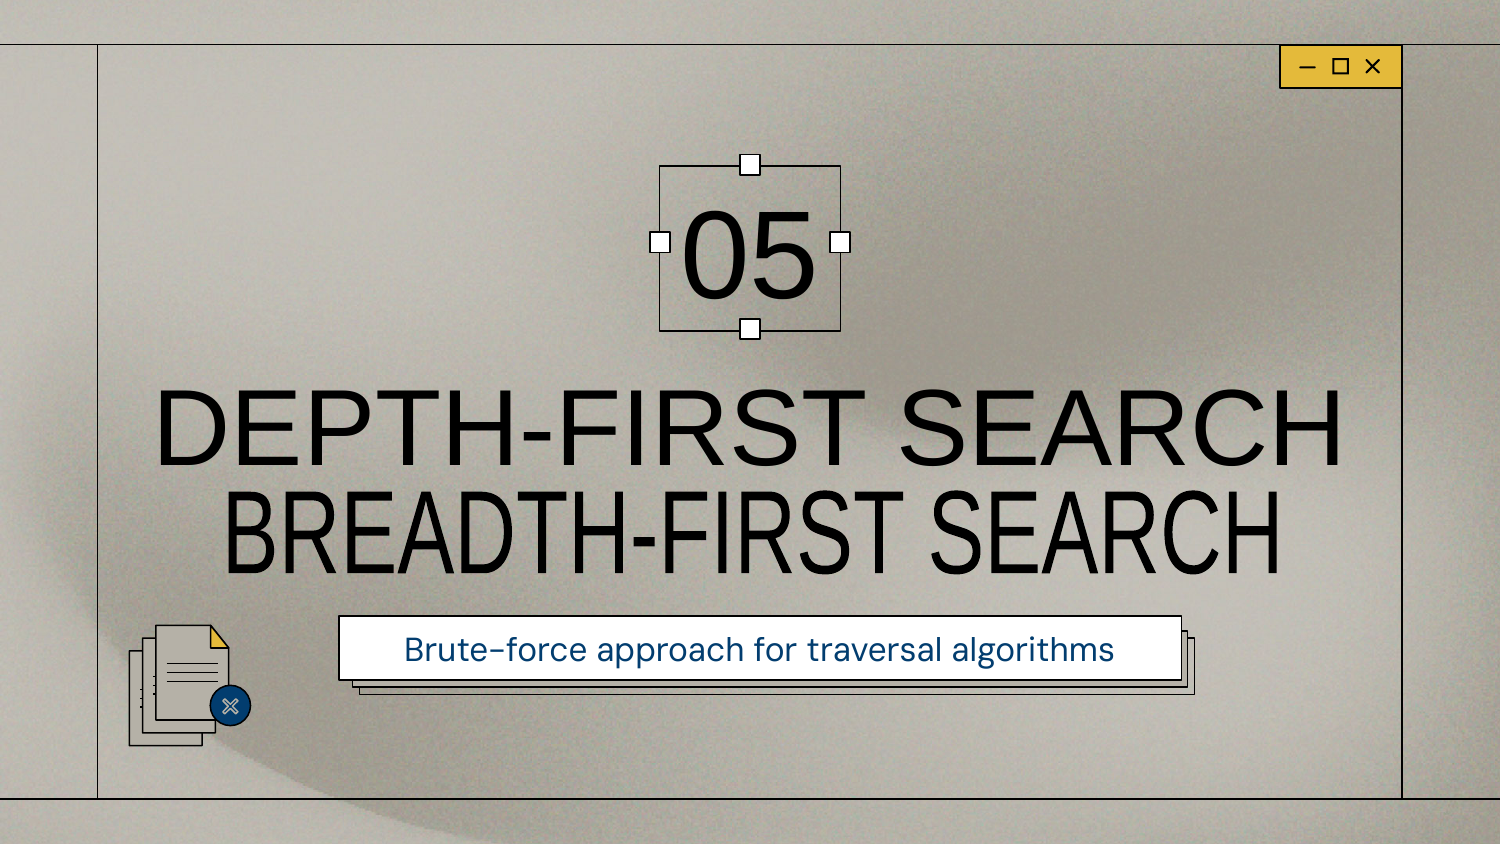

05
# DEPTH-FIRST SEARCH
BREADTH-FIRST SEARCH
Brute-force approach for traversal algorithms